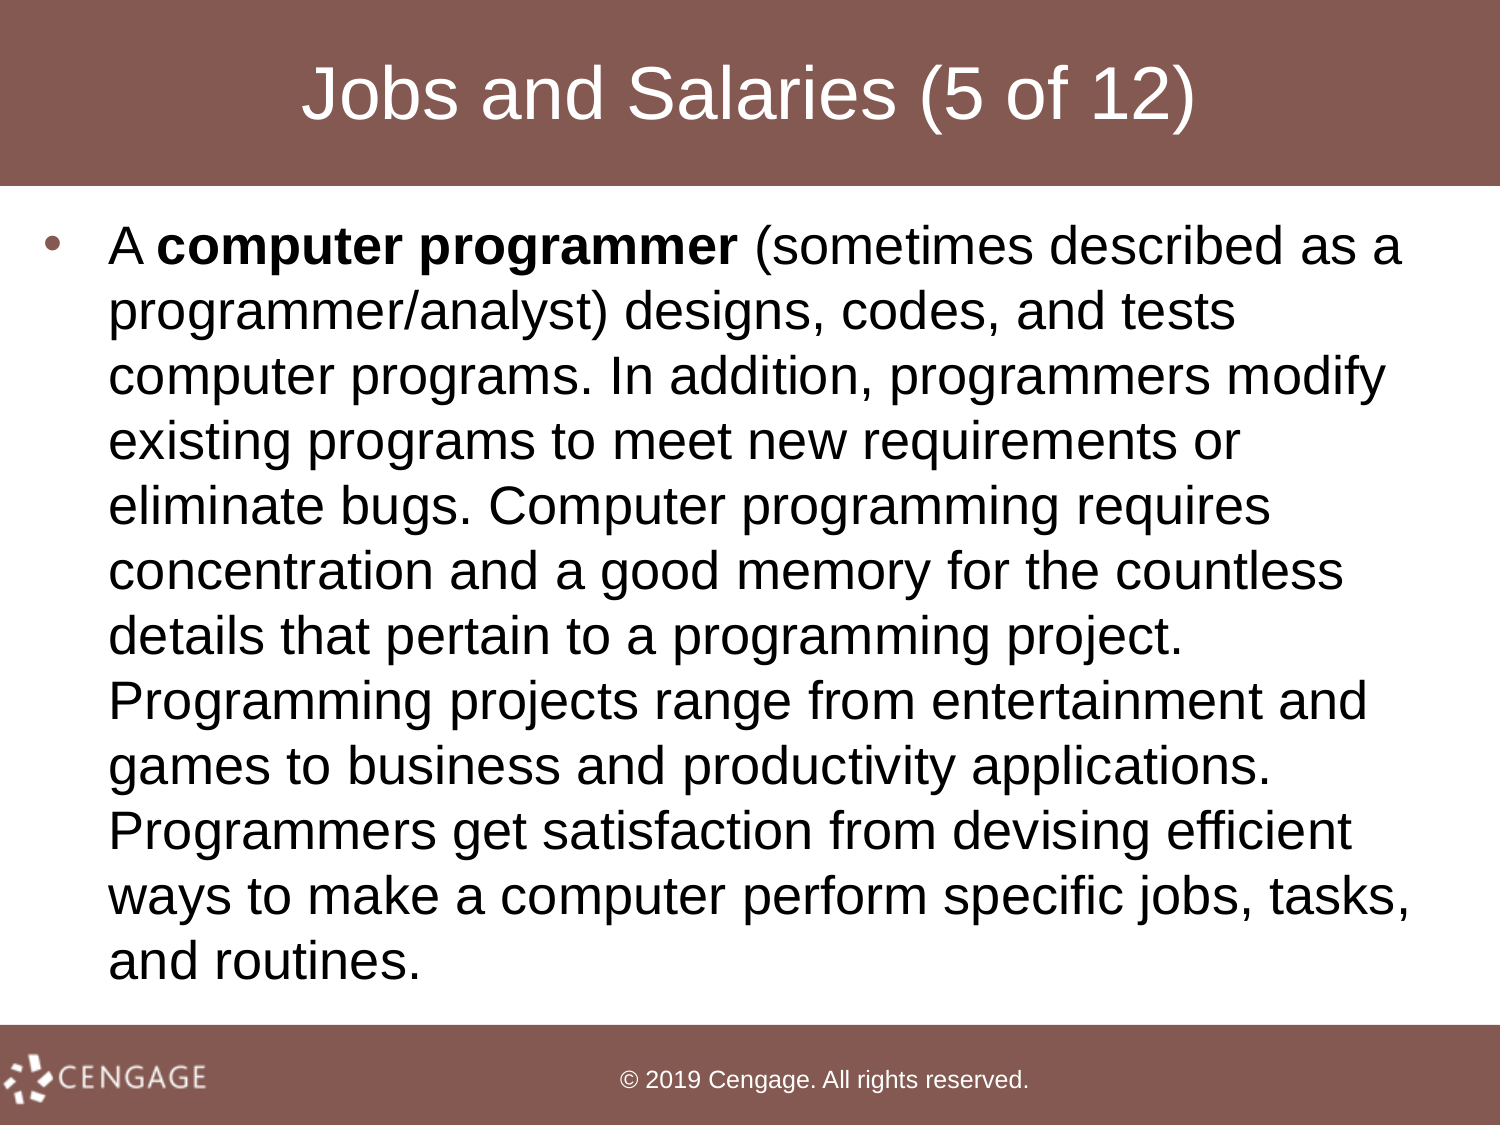

# Jobs and Salaries (5 of 12)
A computer programmer (sometimes described as a programmer/analyst) designs, codes, and tests computer programs. In addition, programmers modify existing programs to meet new requirements or eliminate bugs. Computer programming requires concentration and a good memory for the countless details that pertain to a programming project. Programming projects range from entertainment and games to business and productivity applications. Programmers get satisfaction from devising efficient ways to make a computer perform specific jobs, tasks, and routines.